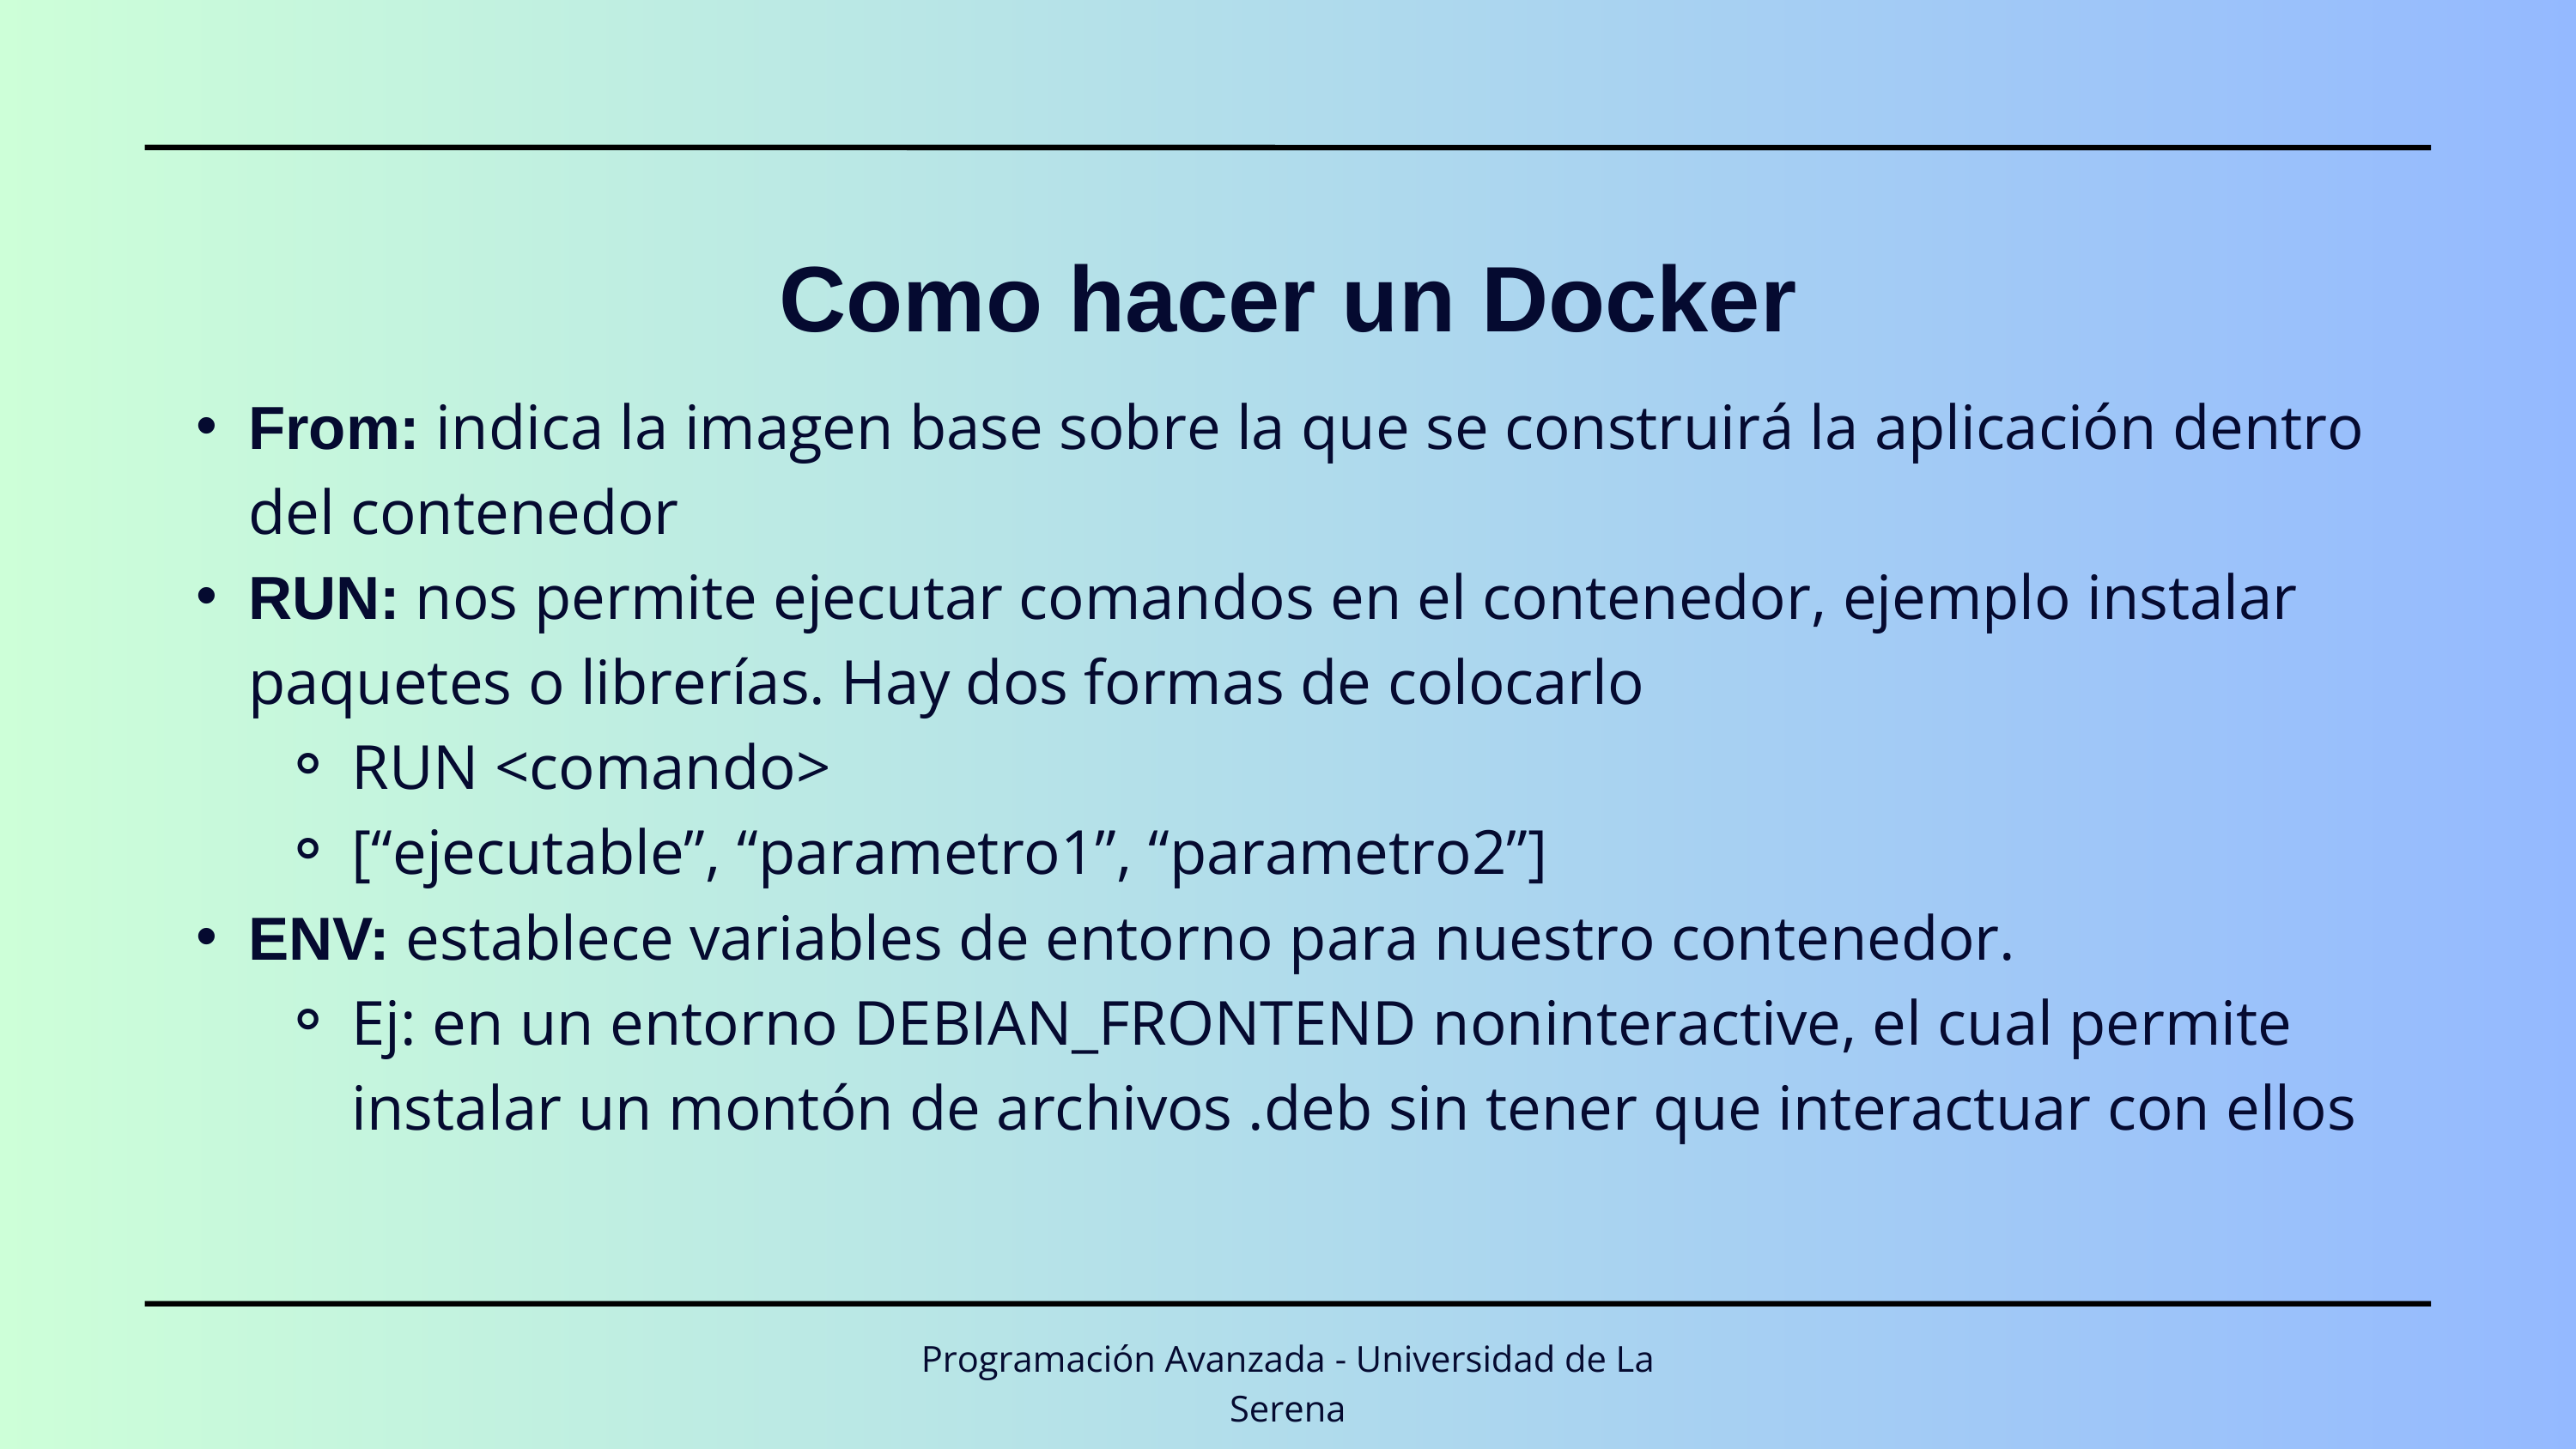

Como hacer un Docker
From: indica la imagen base sobre la que se construirá la aplicación dentro del contenedor
RUN: nos permite ejecutar comandos en el contenedor, ejemplo instalar paquetes o librerías. Hay dos formas de colocarlo
RUN <comando>
[“ejecutable”, “parametro1”, “parametro2”]
ENV: establece variables de entorno para nuestro contenedor.
Ej: en un entorno DEBIAN_FRONTEND noninteractive, el cual permite instalar un montón de archivos .deb sin tener que interactuar con ellos

Programación Avanzada - Universidad de La Serena